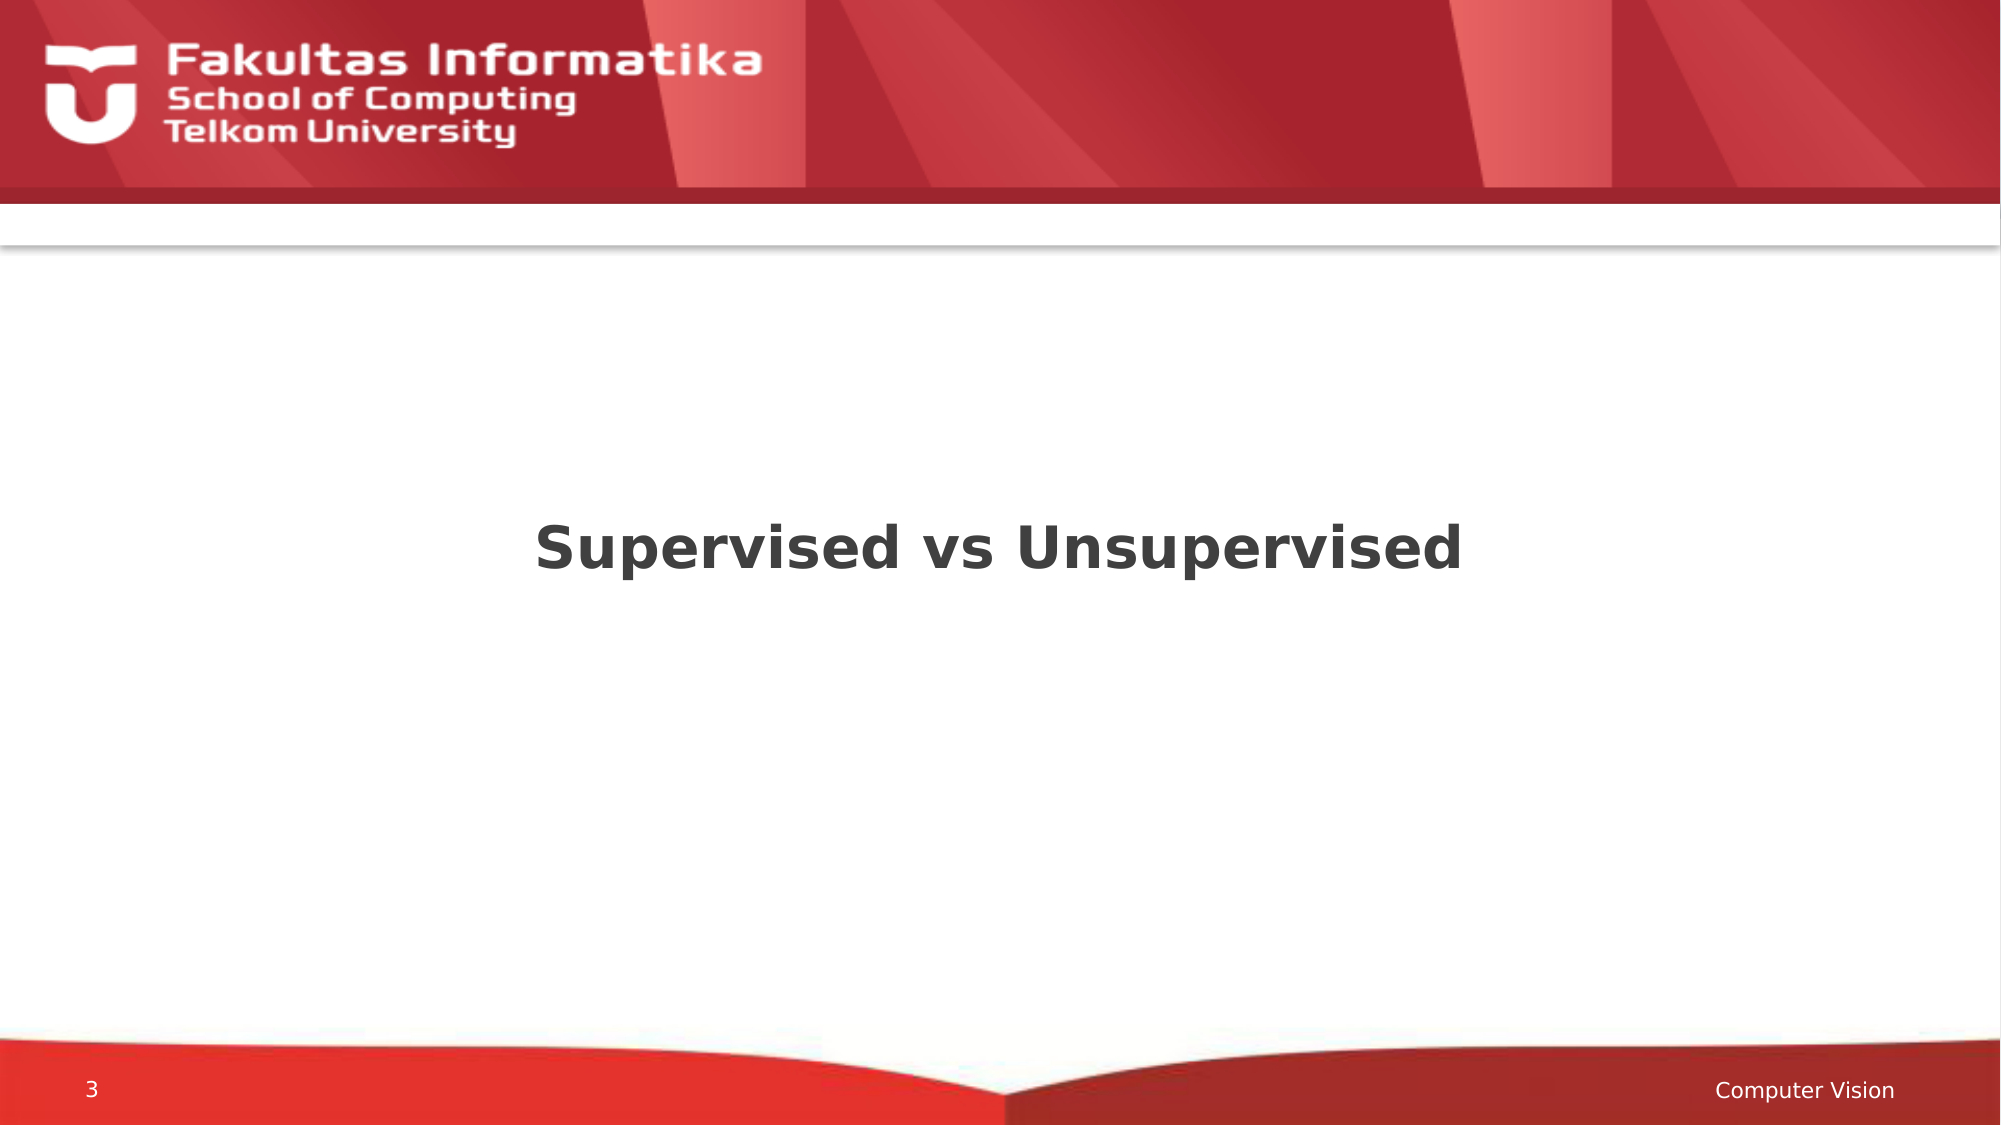

# Supervised vs Unsupervised
Computer Vision
3